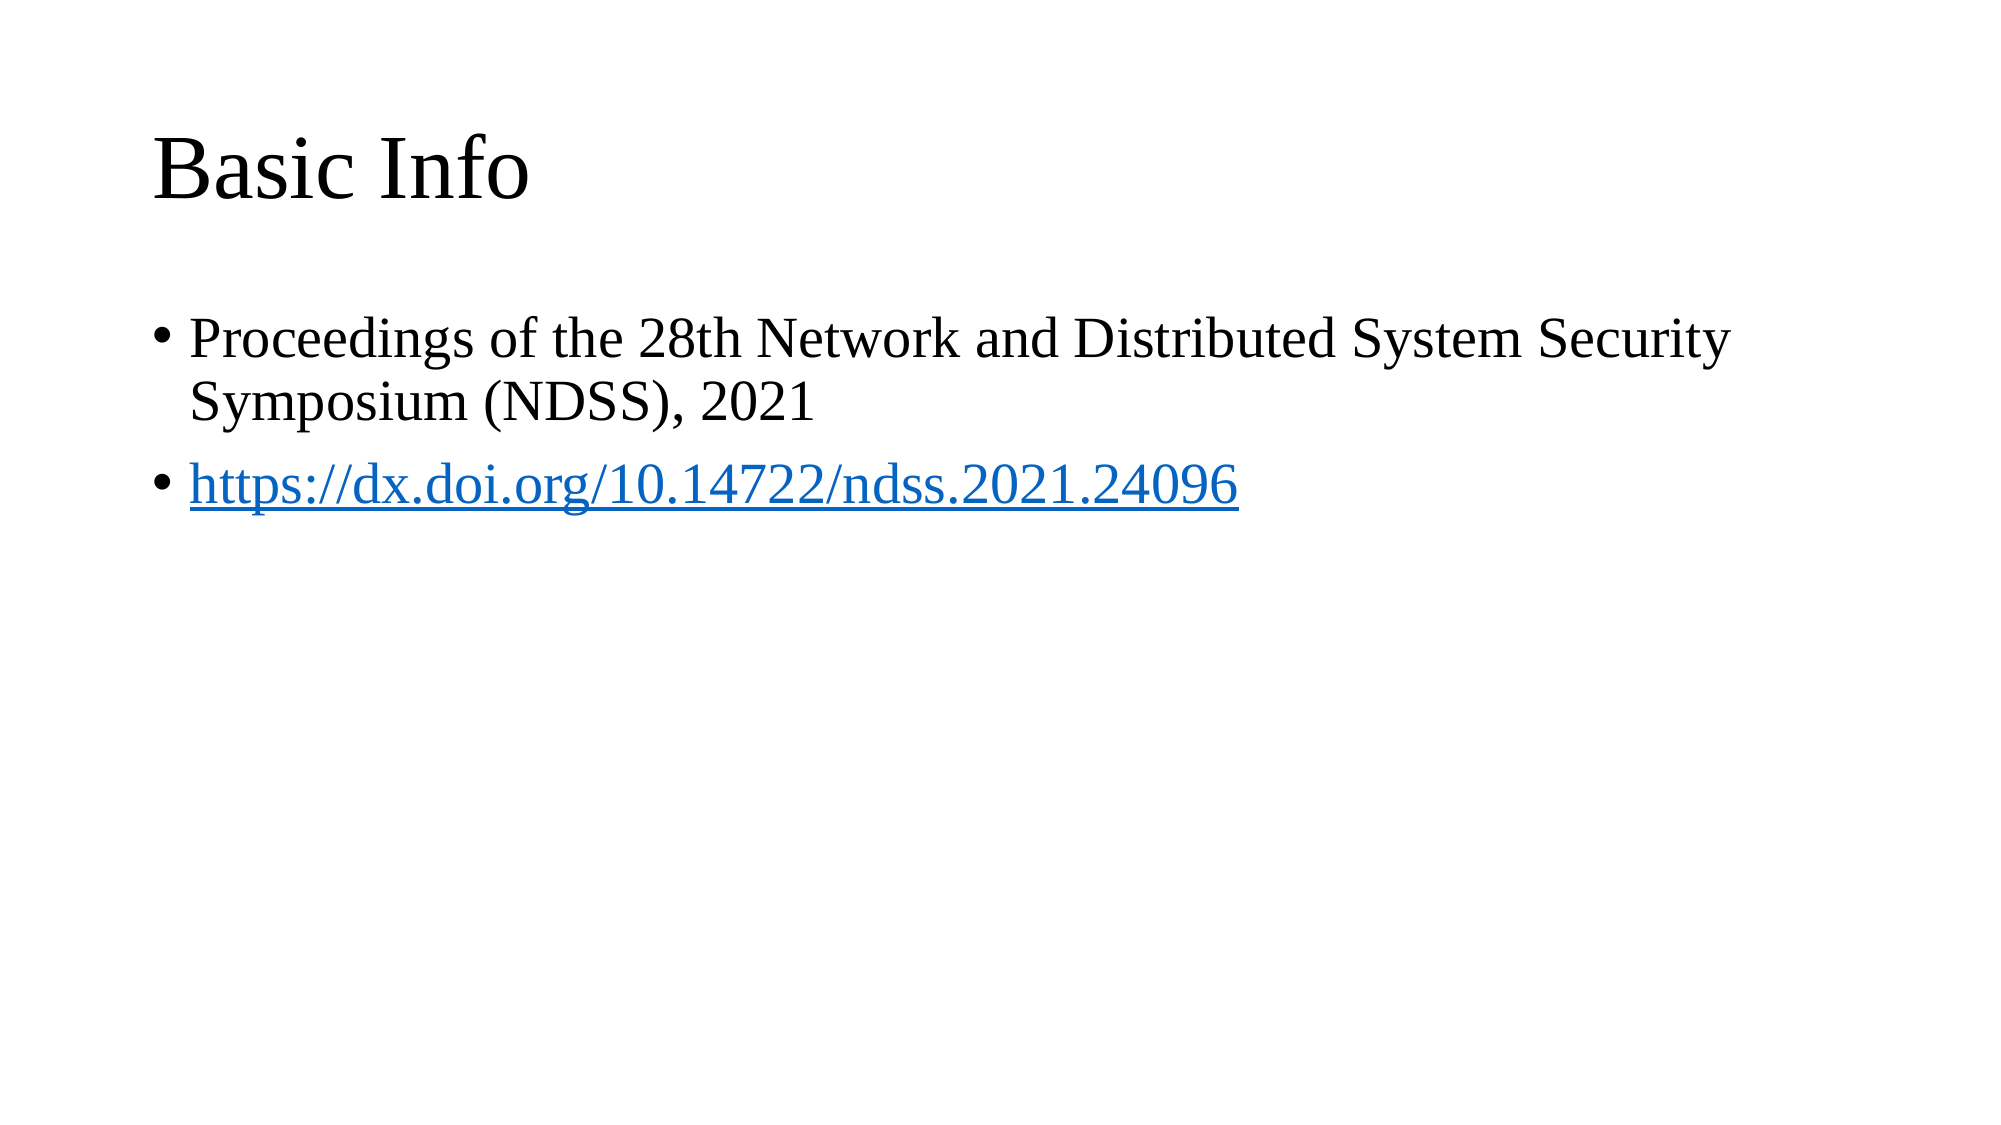

# Basic Info
Proceedings of the 28th Network and Distributed System Security Symposium (NDSS), 2021
https://dx.doi.org/10.14722/ndss.2021.24096